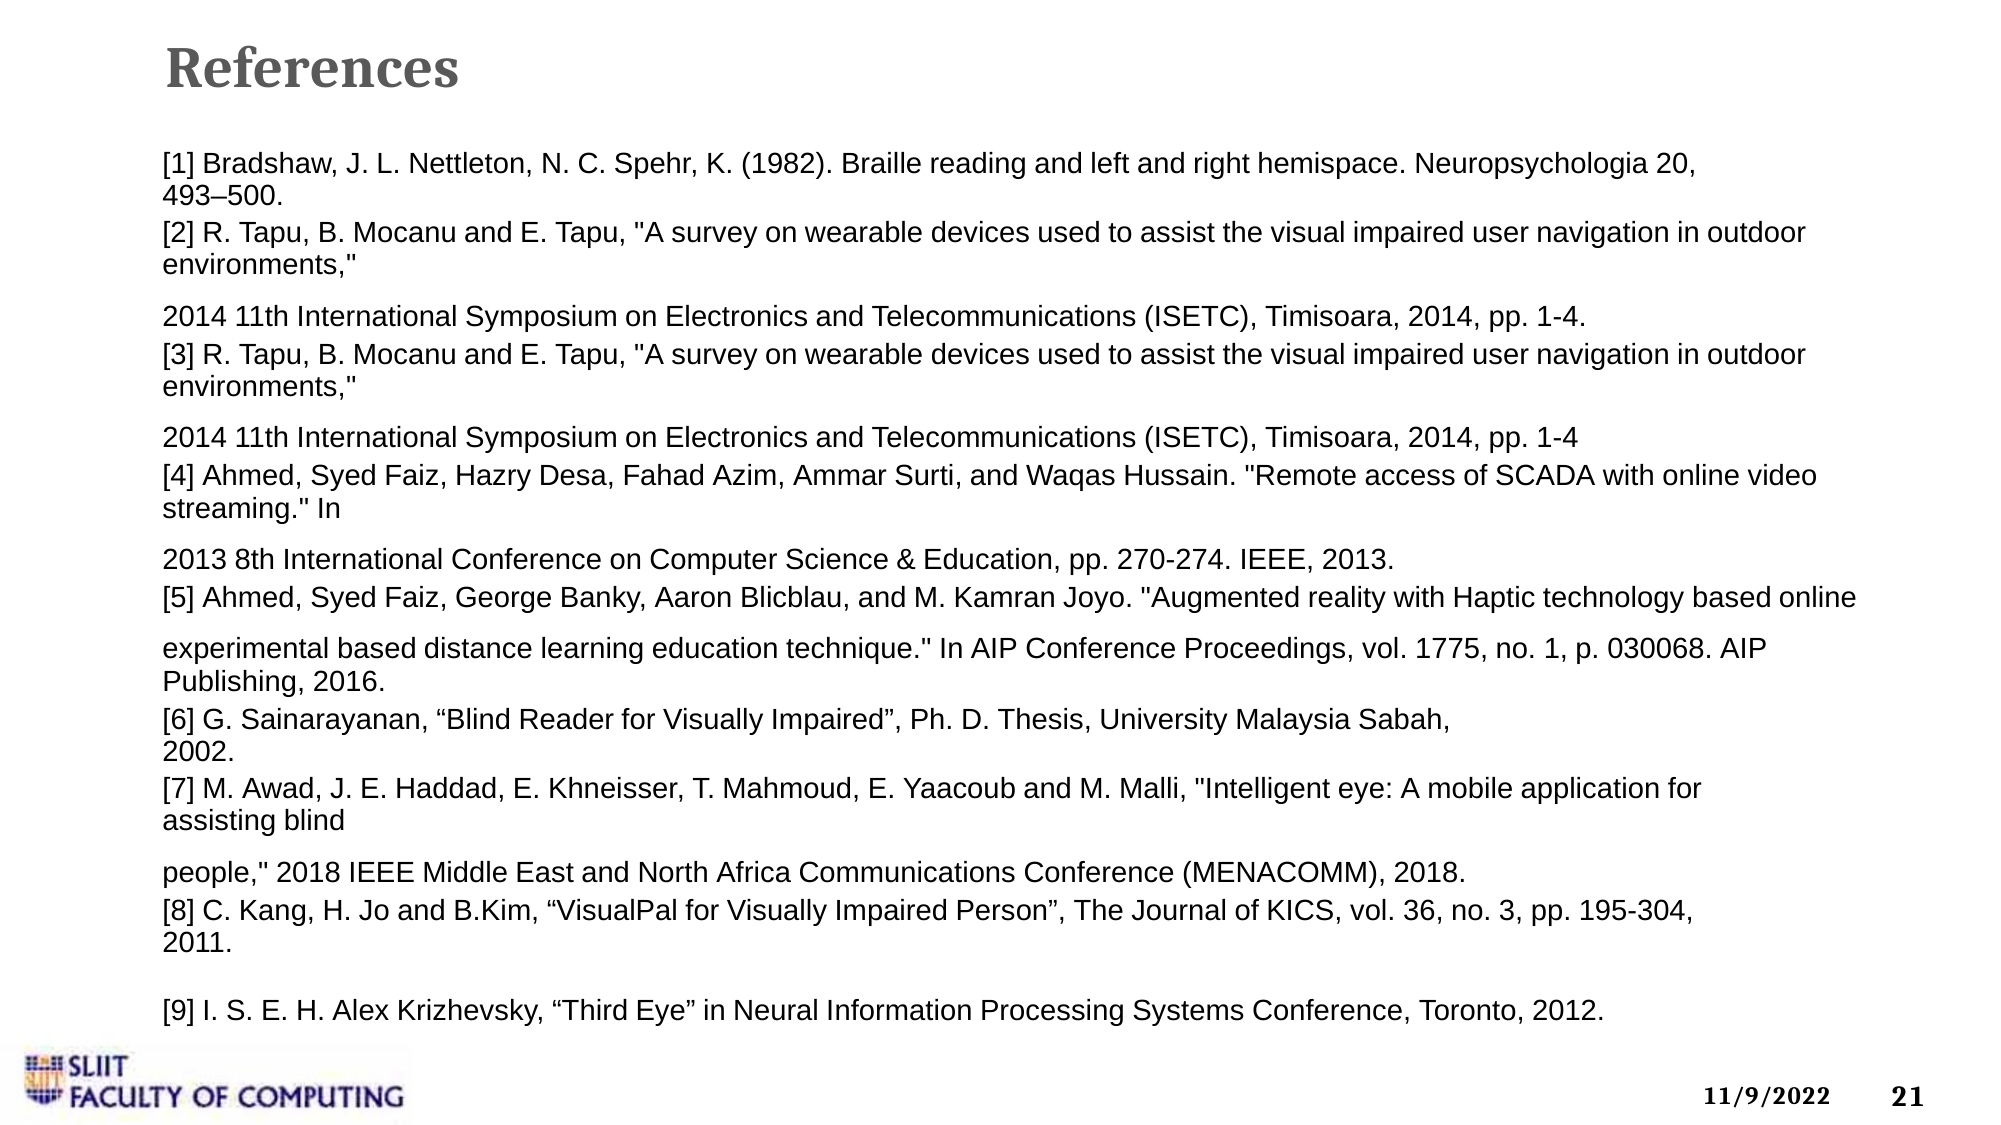

References
[1] Bradshaw, J. L. Nettleton, N. C. Spehr, K. (1982). Braille reading and left and right hemispace. Neuropsychologia 20, 493–500.
[2] R. Tapu, B. Mocanu and E. Tapu, "A survey on wearable devices used to assist the visual impaired user navigation in outdoor environments,"
2014 11th International Symposium on Electronics and Telecommunications (ISETC), Timisoara, 2014, pp. 1-4.
[3] R. Tapu, B. Mocanu and E. Tapu, "A survey on wearable devices used to assist the visual impaired user navigation in outdoor environments,"
2014 11th International Symposium on Electronics and Telecommunications (ISETC), Timisoara, 2014, pp. 1-4
[4] Ahmed, Syed Faiz, Hazry Desa, Fahad Azim, Ammar Surti, and Waqas Hussain. "Remote access of SCADA with online video streaming." In
2013 8th International Conference on Computer Science & Education, pp. 270-274. IEEE, 2013.
[5] Ahmed, Syed Faiz, George Banky, Aaron Blicblau, and M. Kamran Joyo. "Augmented reality with Haptic technology based online
experimental based distance learning education technique." In AIP Conference Proceedings, vol. 1775, no. 1, p. 030068. AIP Publishing, 2016.
[6] G. Sainarayanan, “Blind Reader for Visually Impaired”, Ph. D. Thesis, University Malaysia Sabah, 2002.
[7] M. Awad, J. E. Haddad, E. Khneisser, T. Mahmoud, E. Yaacoub and M. Malli, "Intelligent eye: A mobile application for assisting blind
people," 2018 IEEE Middle East and North Africa Communications Conference (MENACOMM), 2018.
[8] C. Kang, H. Jo and B.Kim, “VisualPal for Visually Impaired Person”, The Journal of KICS, vol. 36, no. 3, pp. 195-304, 2011.
[9] I. S. E. H. Alex Krizhevsky, “Third Eye” in Neural Information Processing Systems Conference, Toronto, 2012.
21
11/9/2022